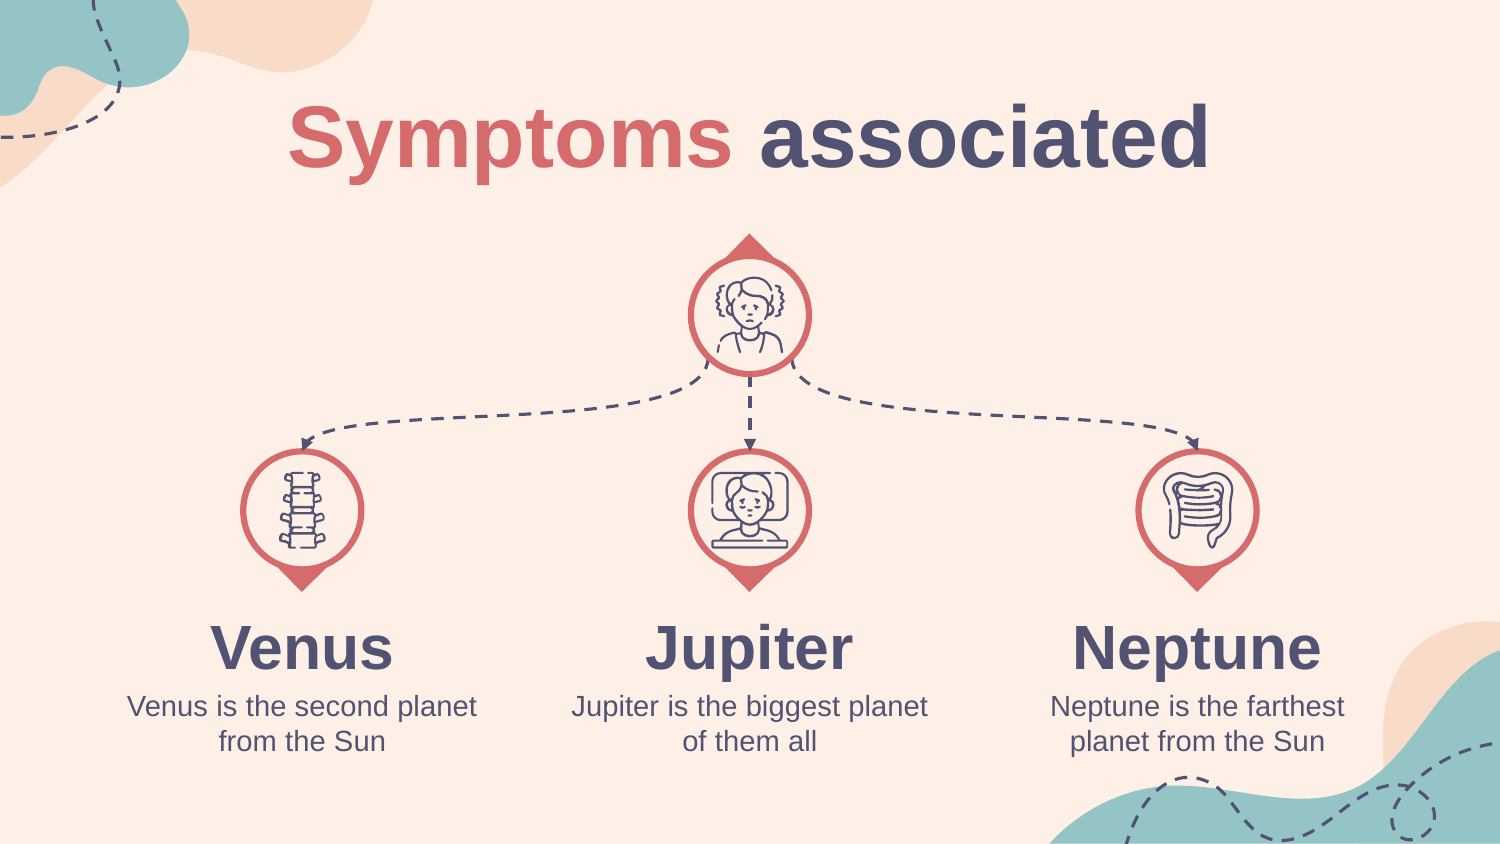

# Symptoms associated

Venus
Jupiter
Neptune
Venus is the second planet from the Sun
Neptune is the farthest planet from the Sun

Jupiter is the biggest planet of them all